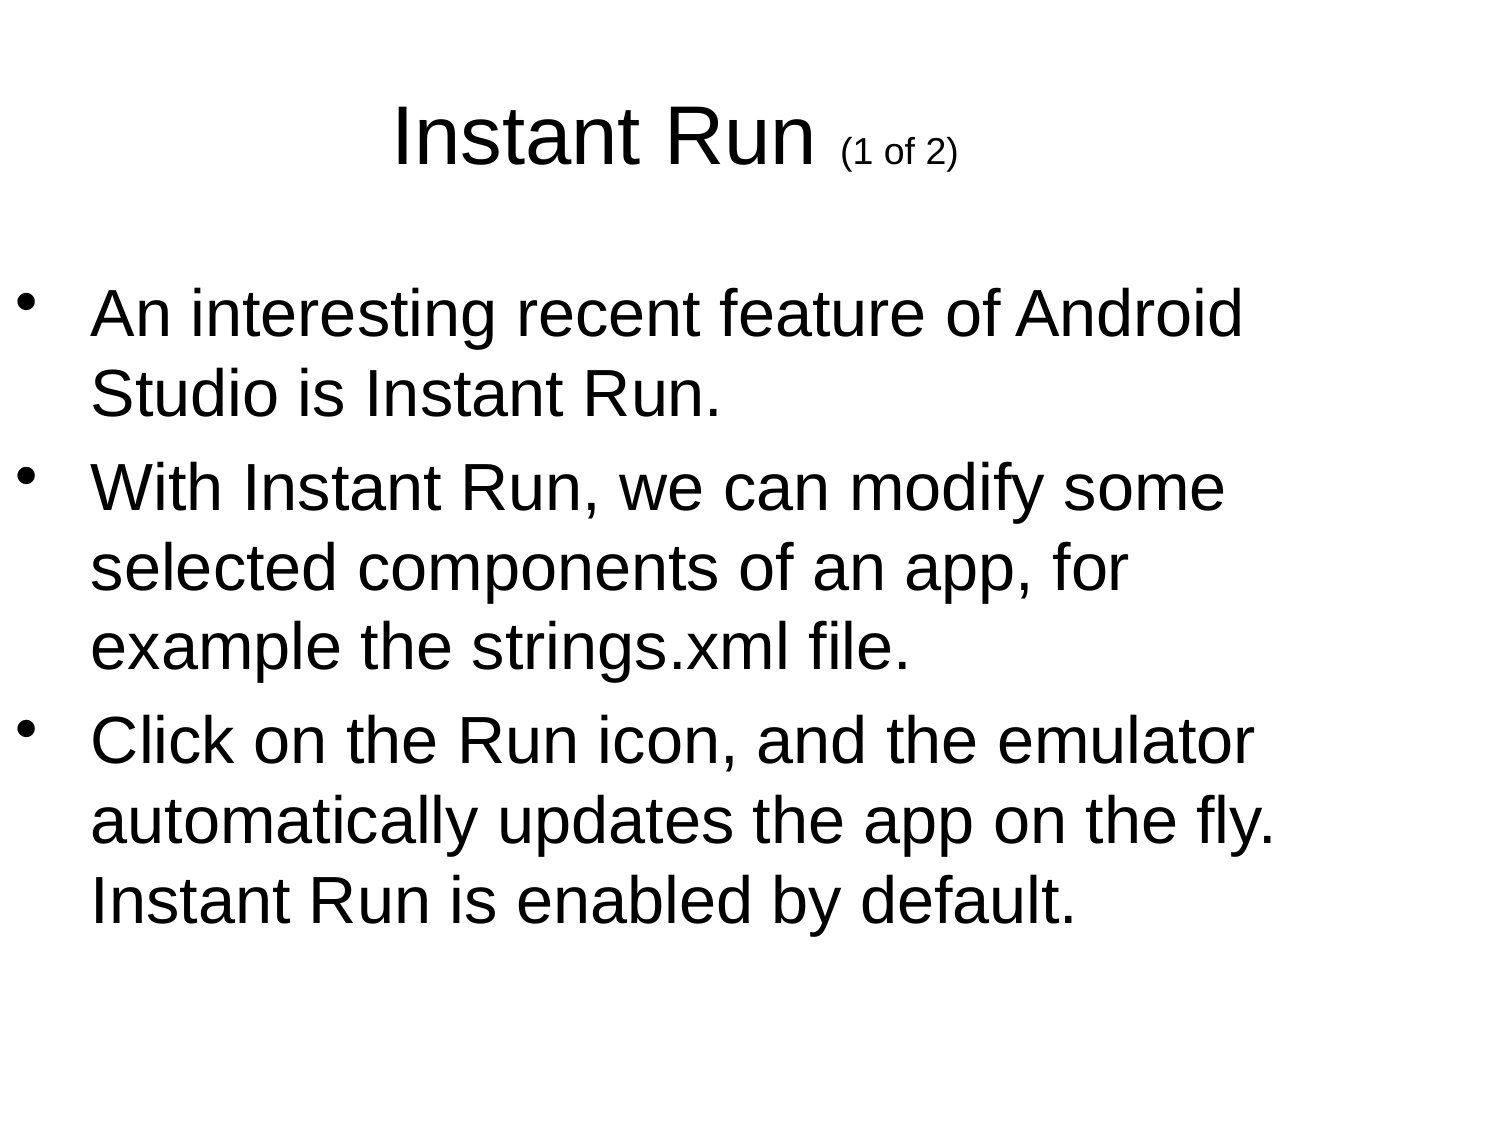

Instant Run (1 of 2)
An interesting recent feature of Android Studio is Instant Run.
With Instant Run, we can modify some selected components of an app, for example the strings.xml file.
Click on the Run icon, and the emulator automatically updates the app on the fly. Instant Run is enabled by default.